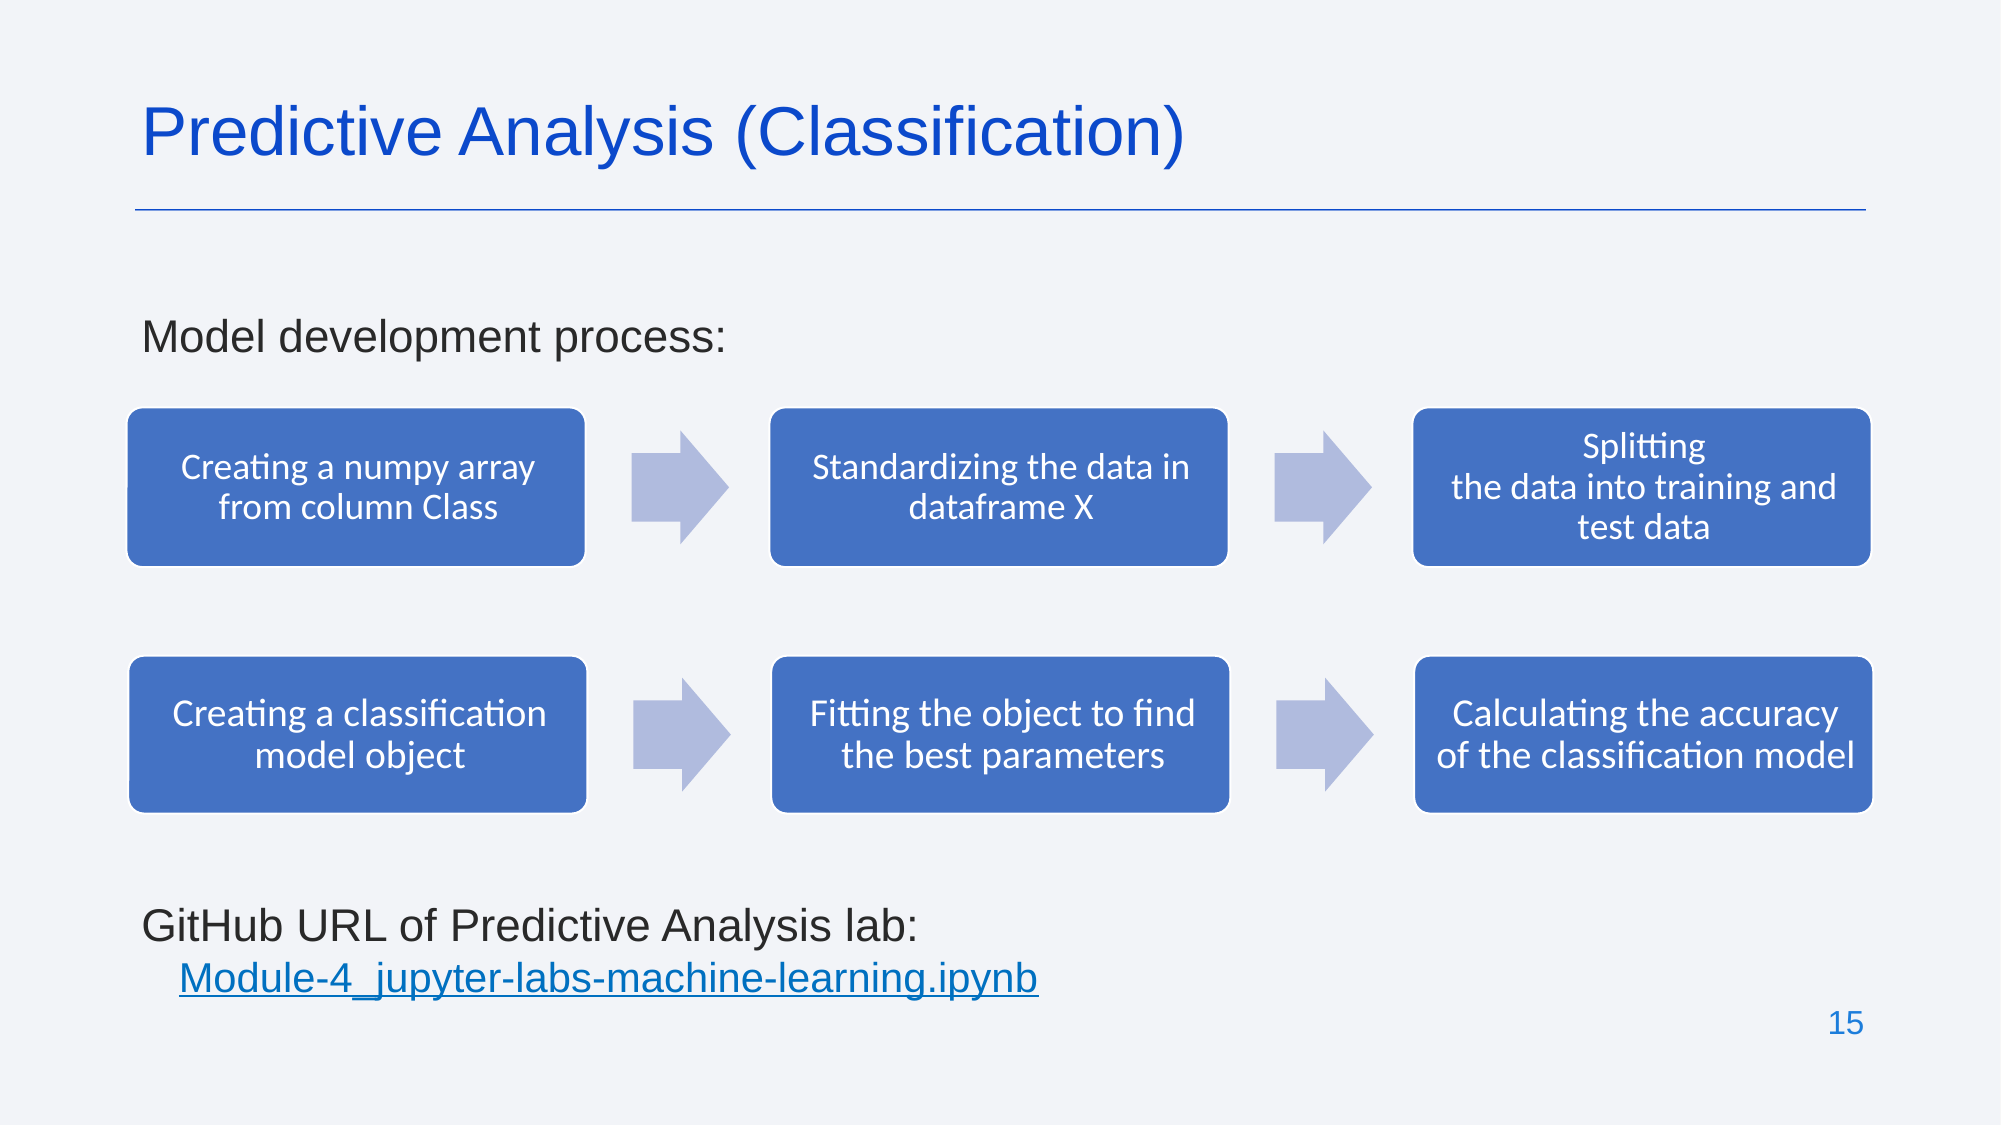

Predictive Analysis (Classification)
Model development process:

GitHub URL of Predictive Analysis lab:
Module-4_jupyter-labs-machine-learning.ipynb
Creating a numpy array from column Class

Standardizing the data in dataframe X

Splitting the data into training and test data
Creating a classification model object

Fitting the object to find the best parameters

Calculating the accuracy of the classification model
15